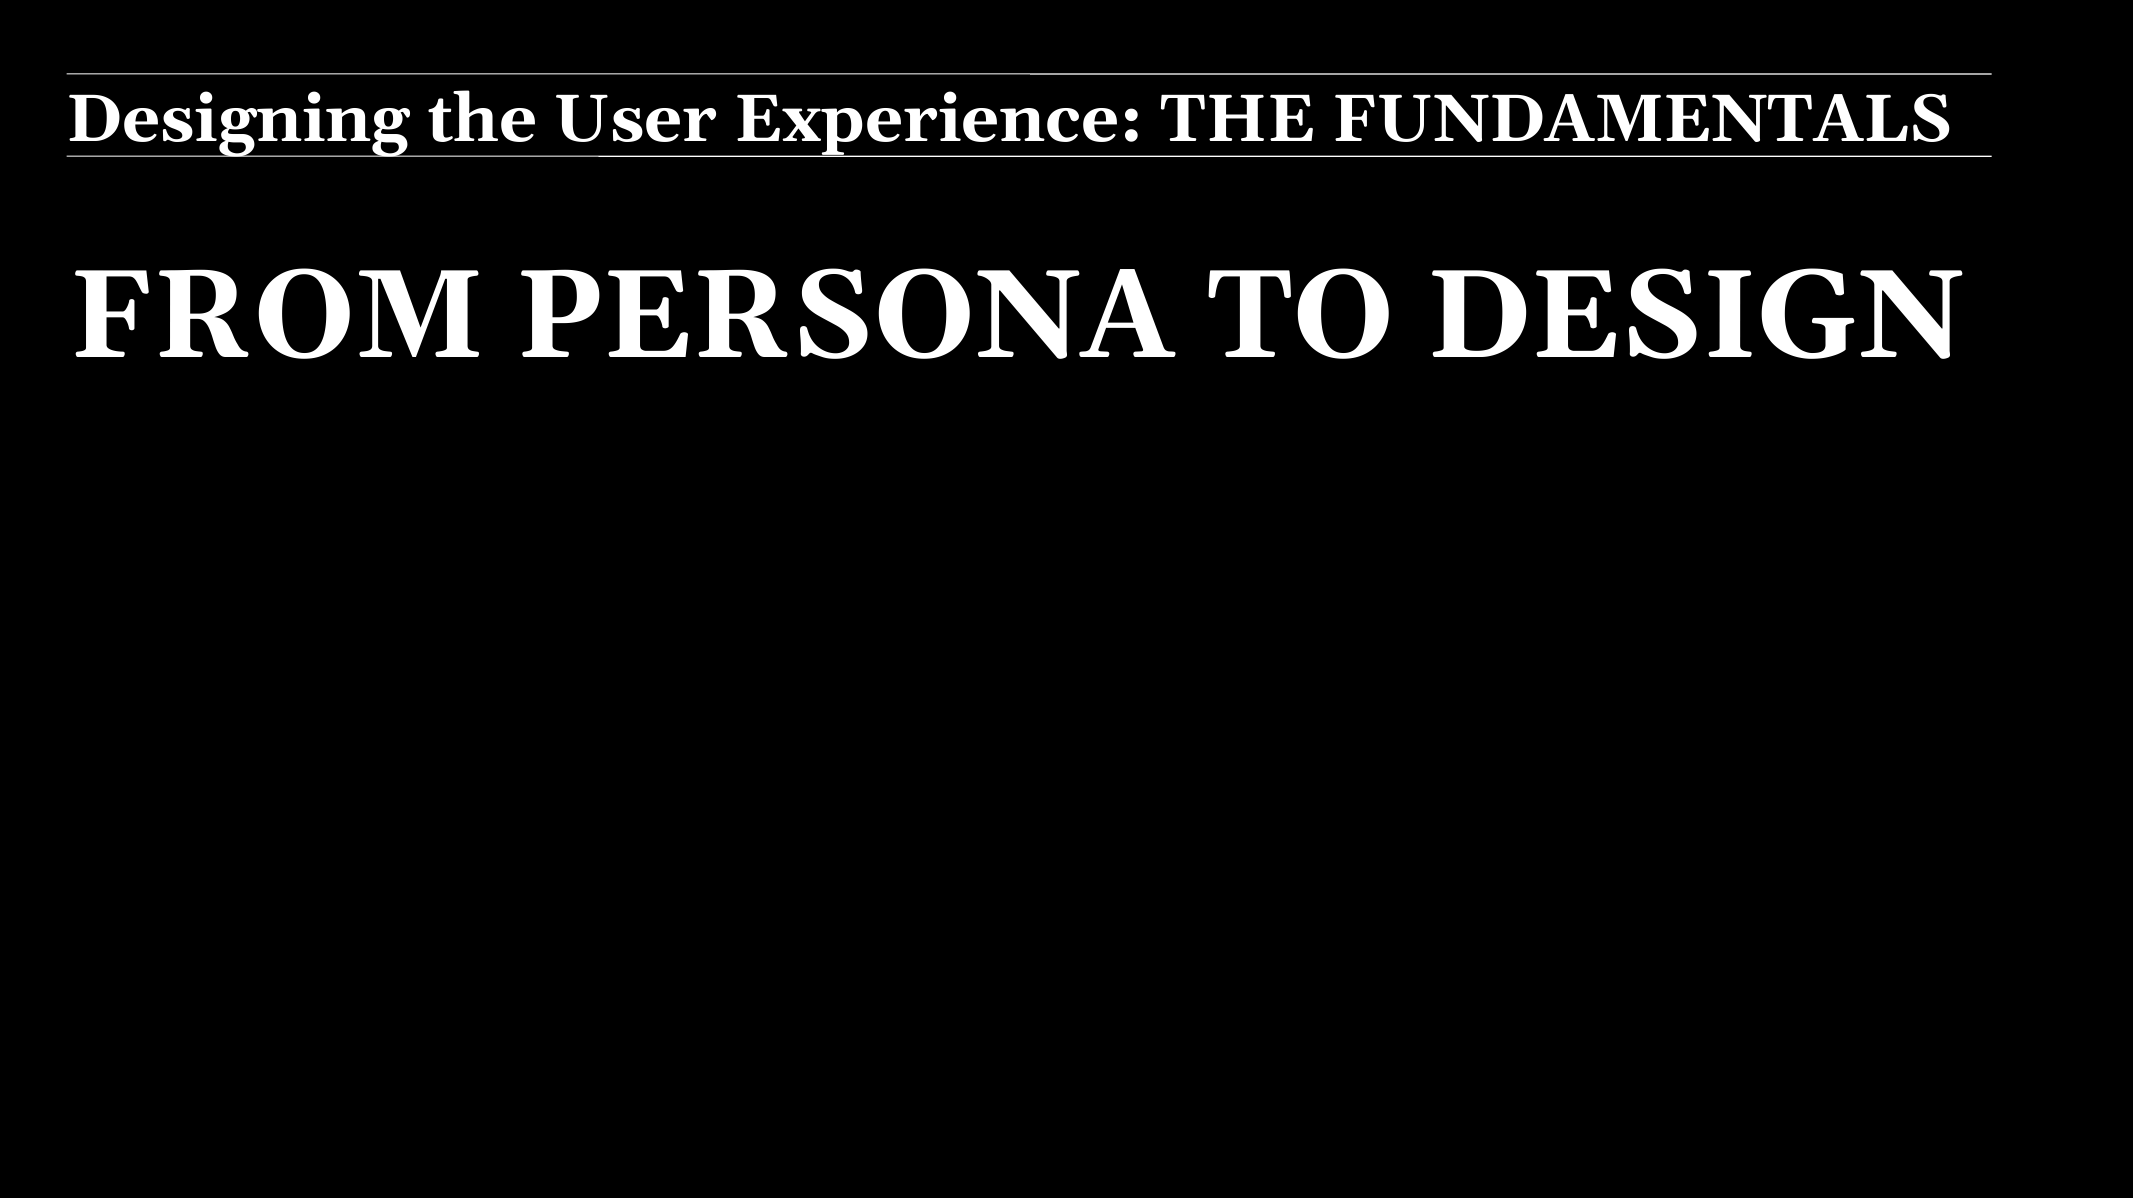

Designing the User Experience: THE FUNDAMENTALS
From Persona to Design